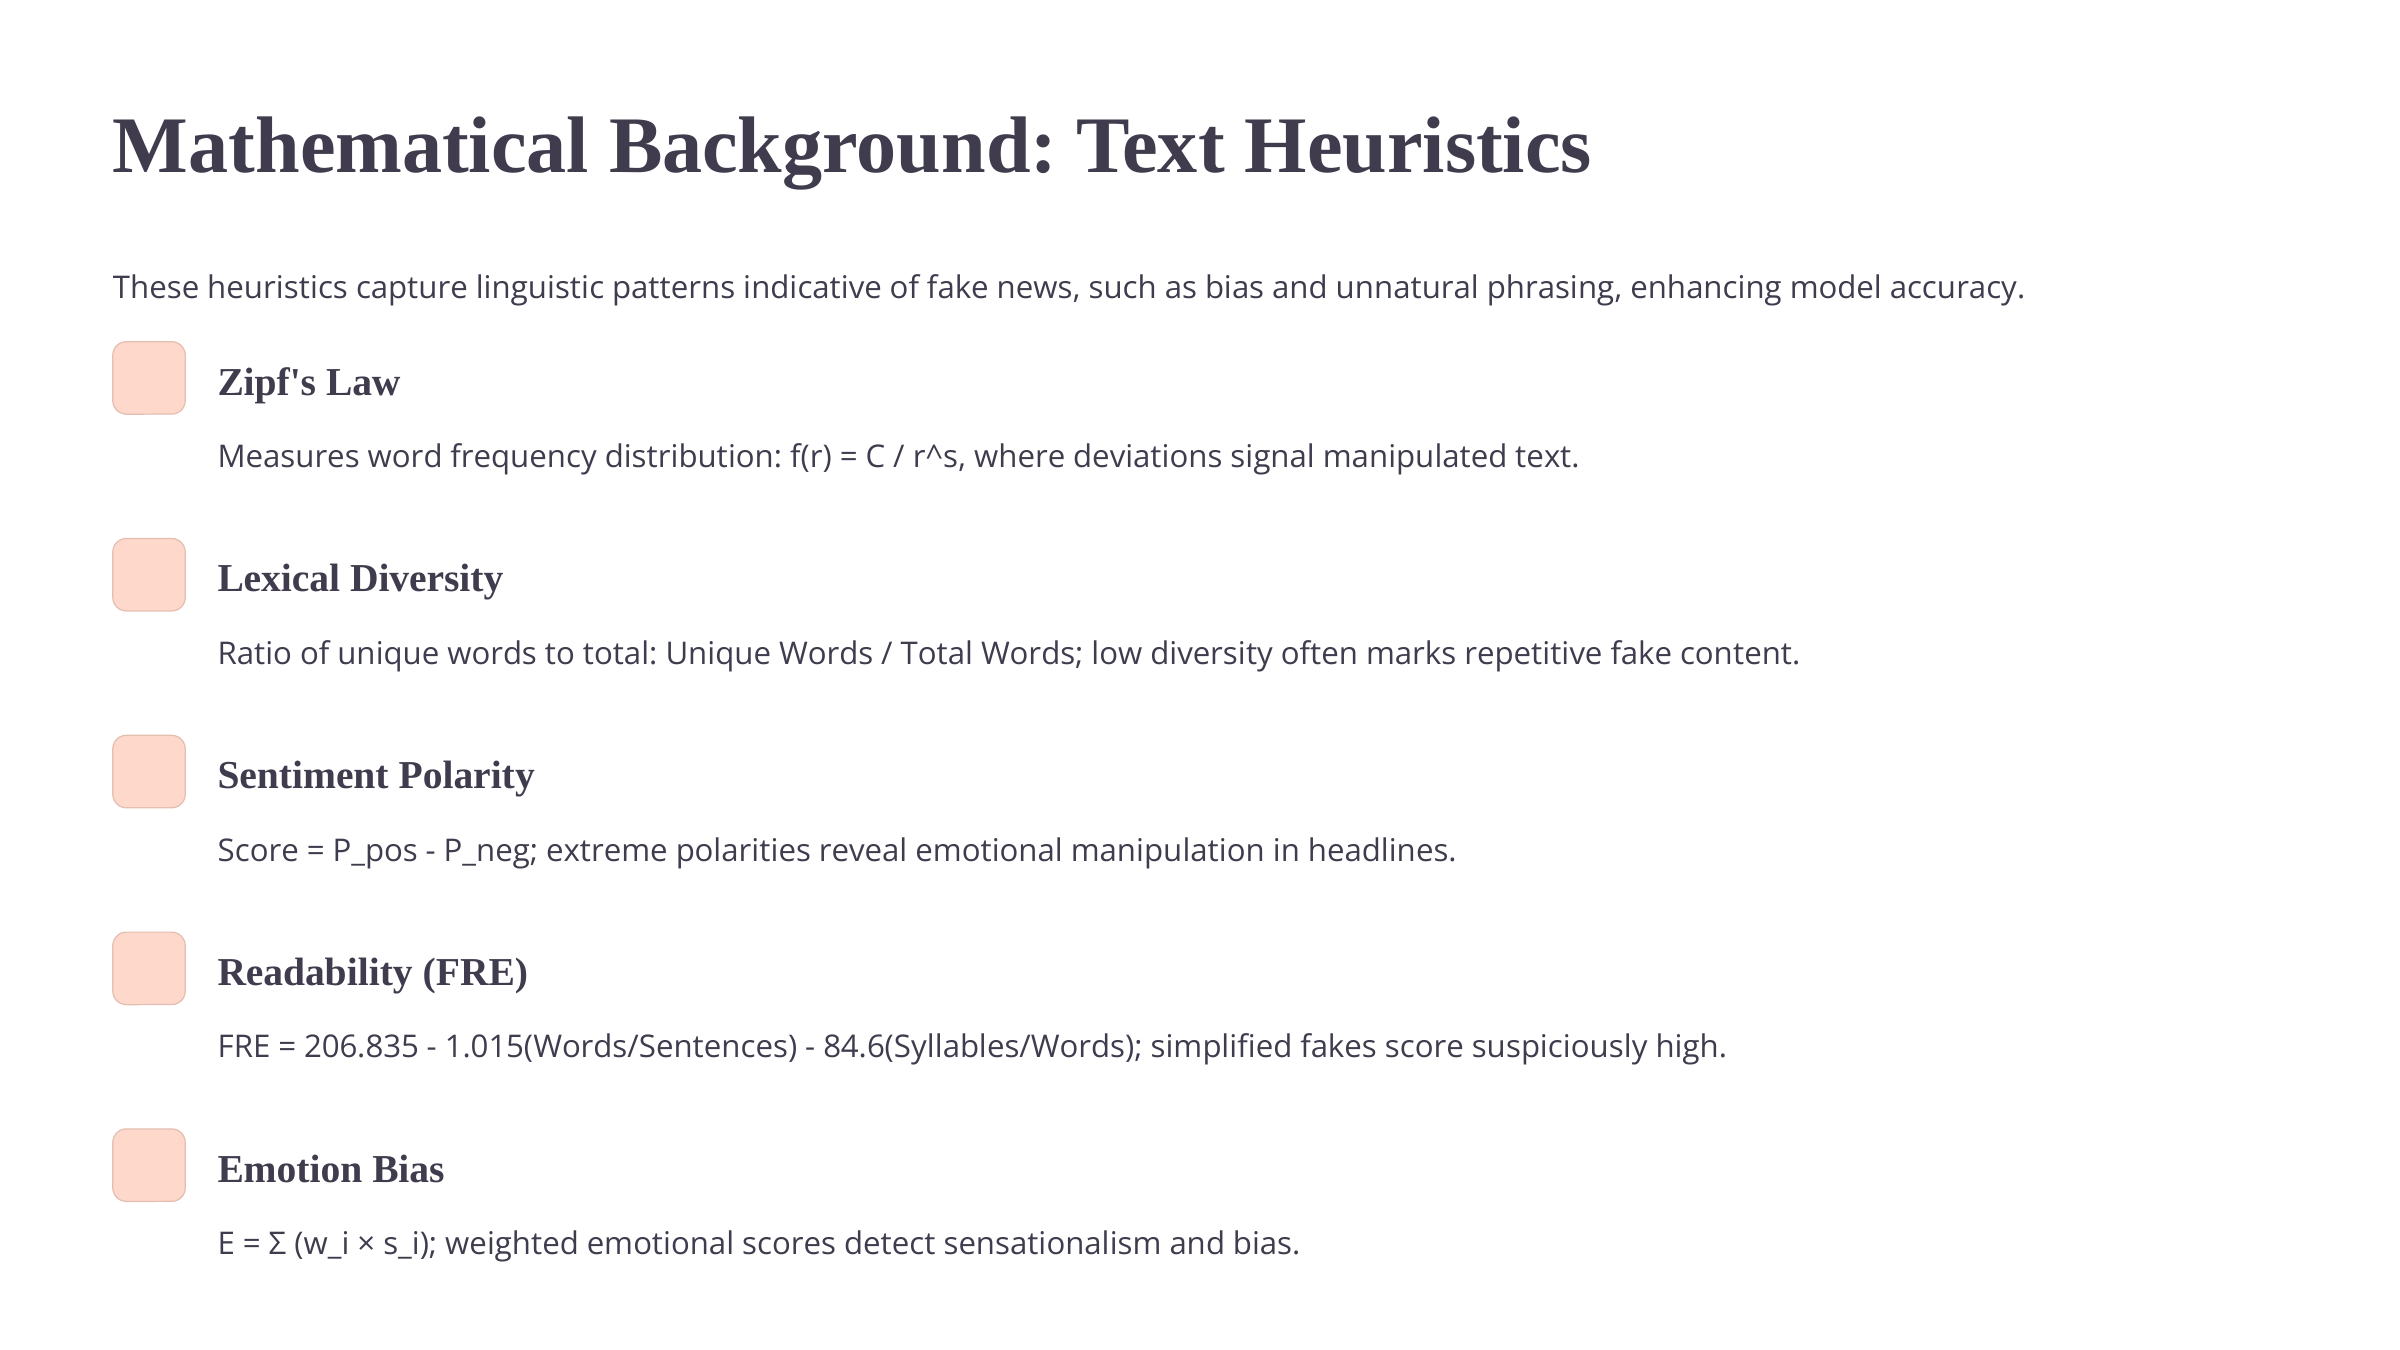

Mathematical Background: Text Heuristics
These heuristics capture linguistic patterns indicative of fake news, such as bias and unnatural phrasing, enhancing model accuracy.

Zipf's Law
Measures word frequency distribution: f(r) = C / r^s, where deviations signal manipulated text.

Lexical Diversity
Ratio of unique words to total: Unique Words / Total Words; low diversity often marks repetitive fake content.

Sentiment Polarity
Score = P_pos - P_neg; extreme polarities reveal emotional manipulation in headlines.

Readability (FRE)
FRE = 206.835 - 1.015(Words/Sentences) - 84.6(Syllables/Words); simplified fakes score suspiciously high.

Emotion Bias
E = Σ (w_i × s_i); weighted emotional scores detect sensationalism and bias.